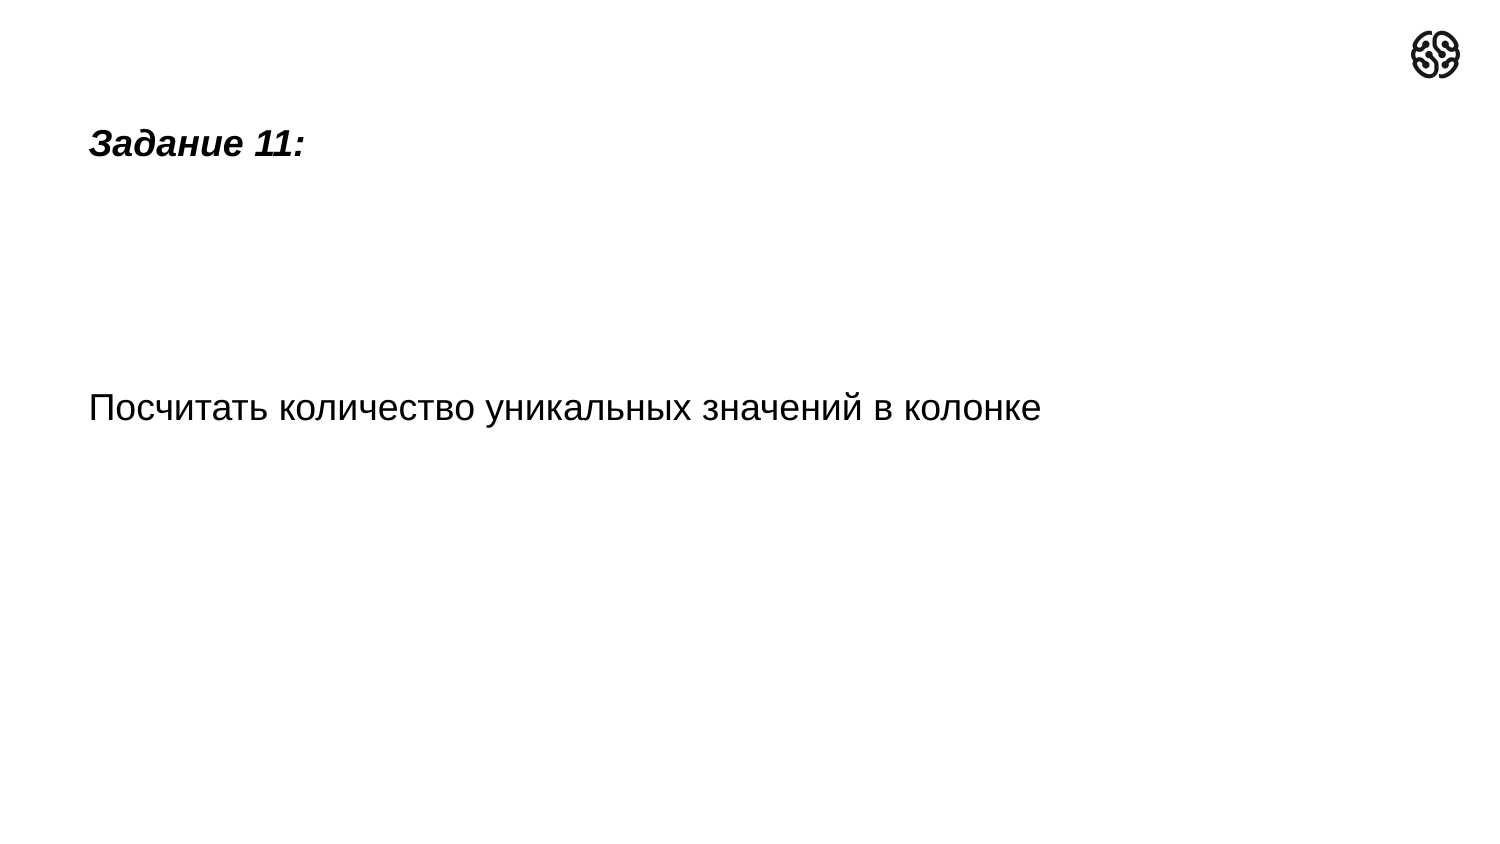

Задание 11:

Посчитать количество уникальных значений в колонке